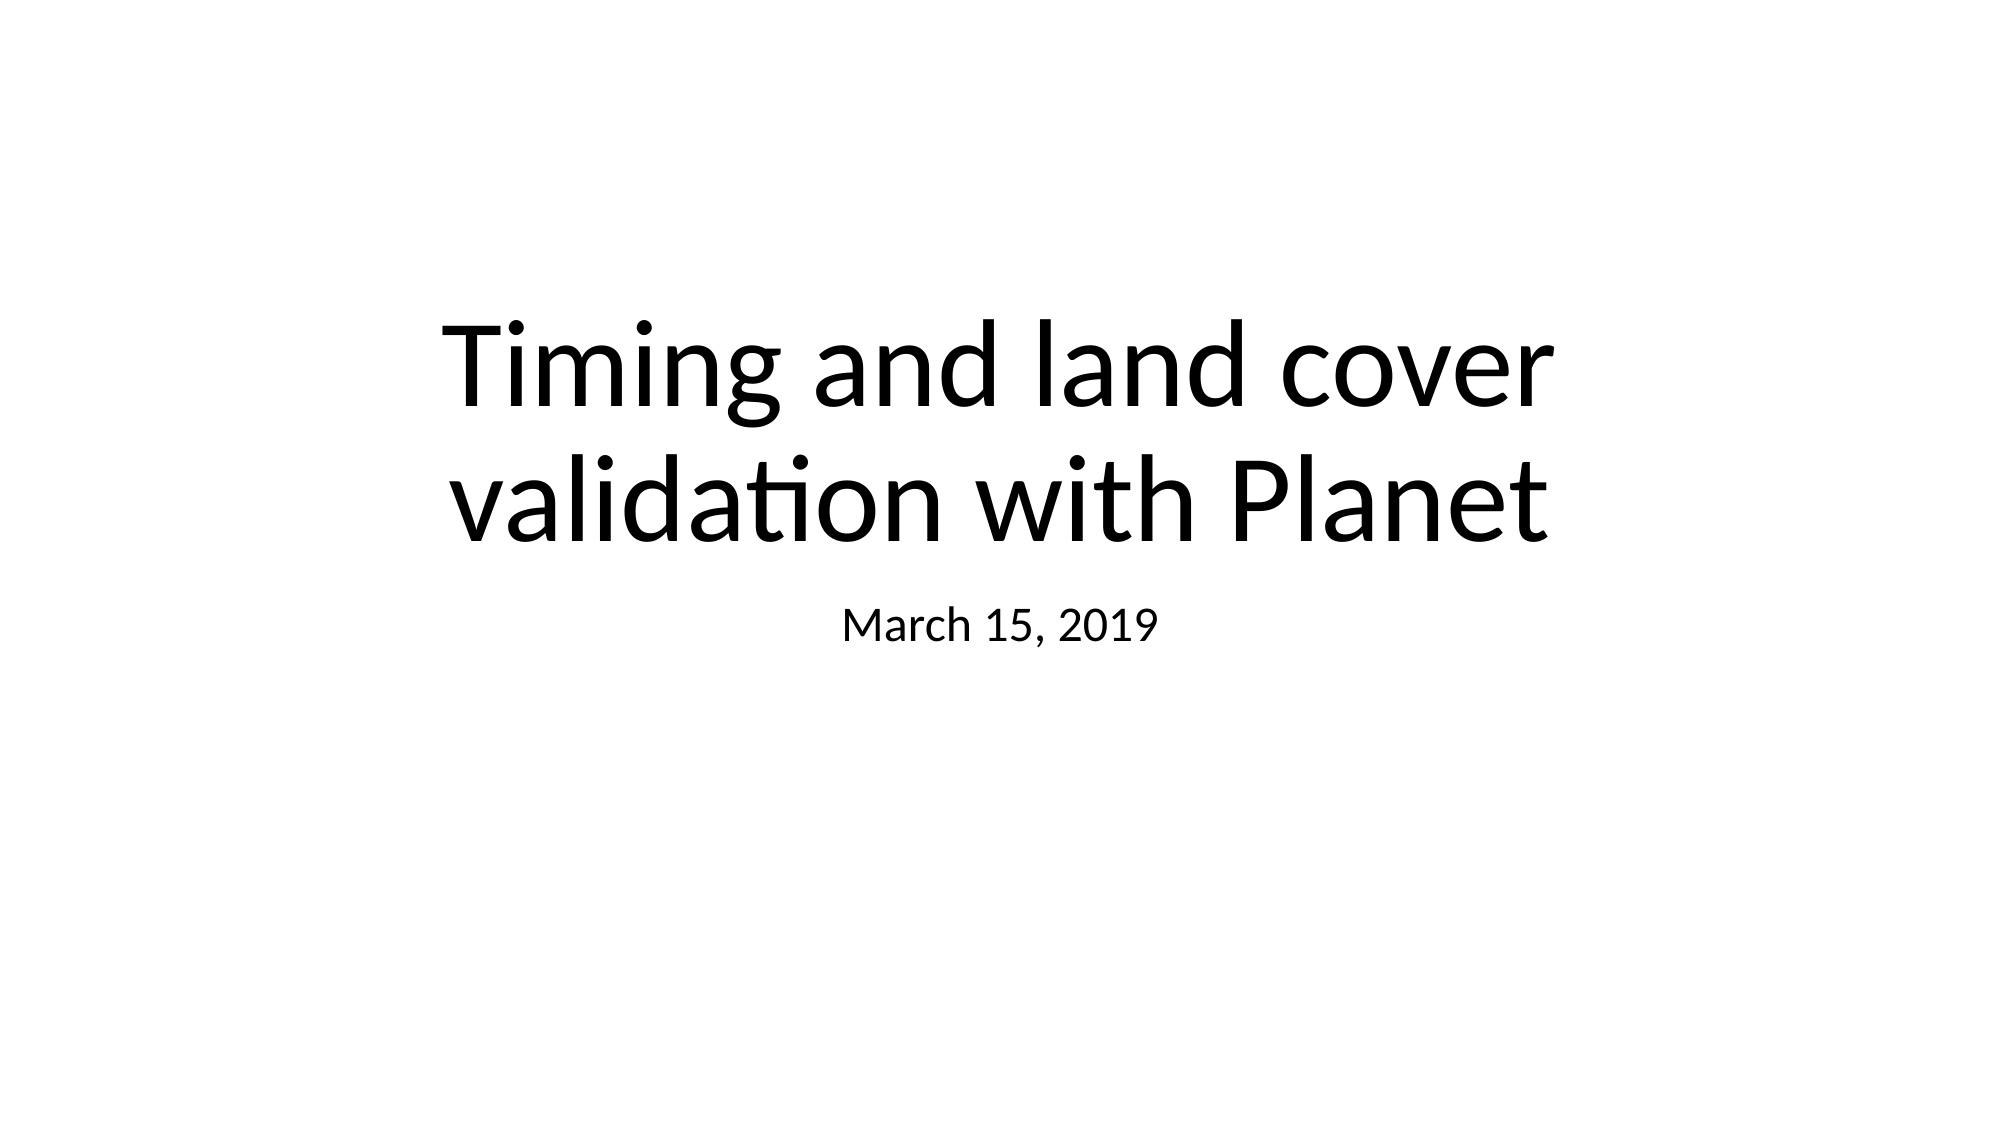

# Timing and land cover validation with Planet
March 15, 2019